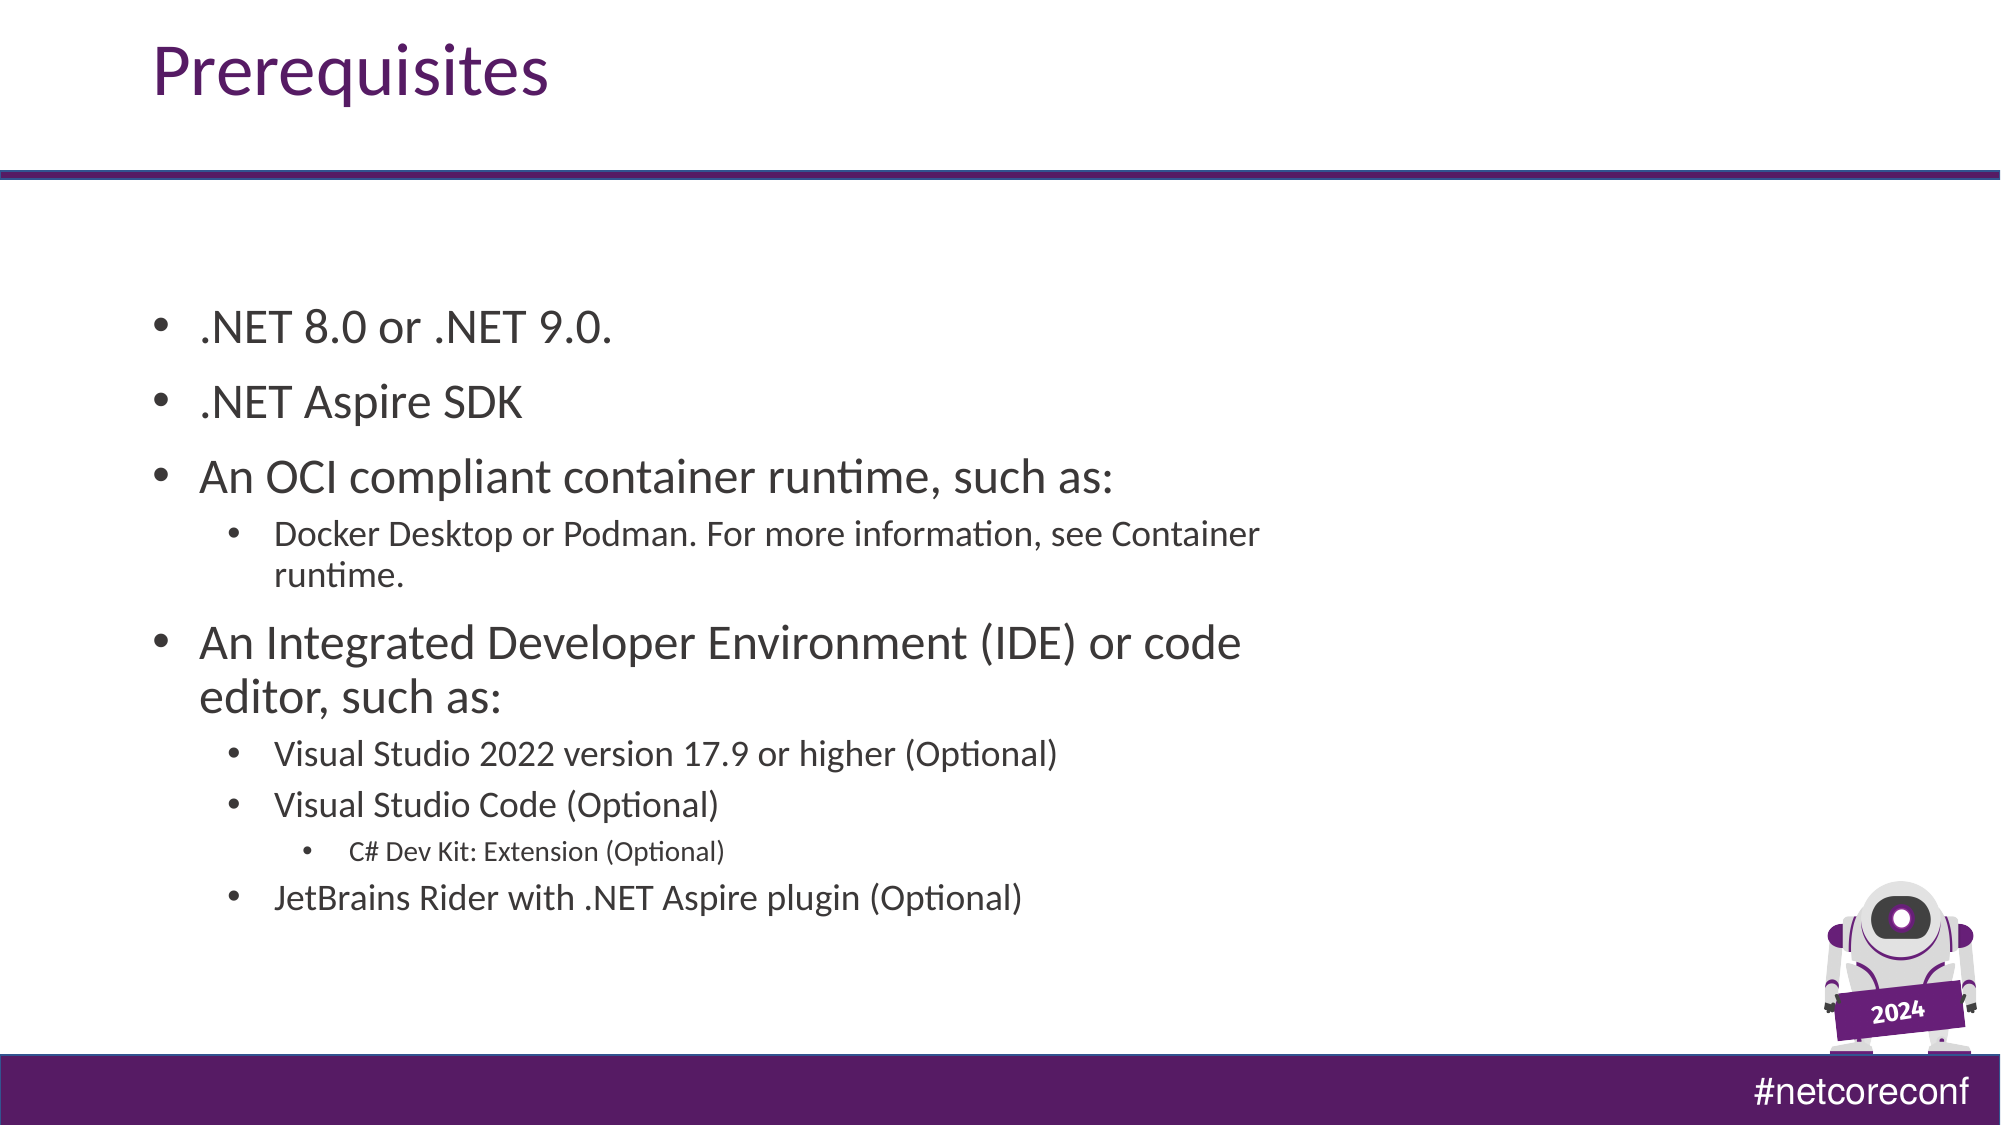

# Prerequisites
.NET 8.0 or .NET 9.0.
.NET Aspire SDK
An OCI compliant container runtime, such as:
Docker Desktop or Podman. For more information, see Container runtime.
An Integrated Developer Environment (IDE) or code editor, such as:
Visual Studio 2022 version 17.9 or higher (Optional)
Visual Studio Code (Optional)
C# Dev Kit: Extension (Optional)
JetBrains Rider with .NET Aspire plugin (Optional)